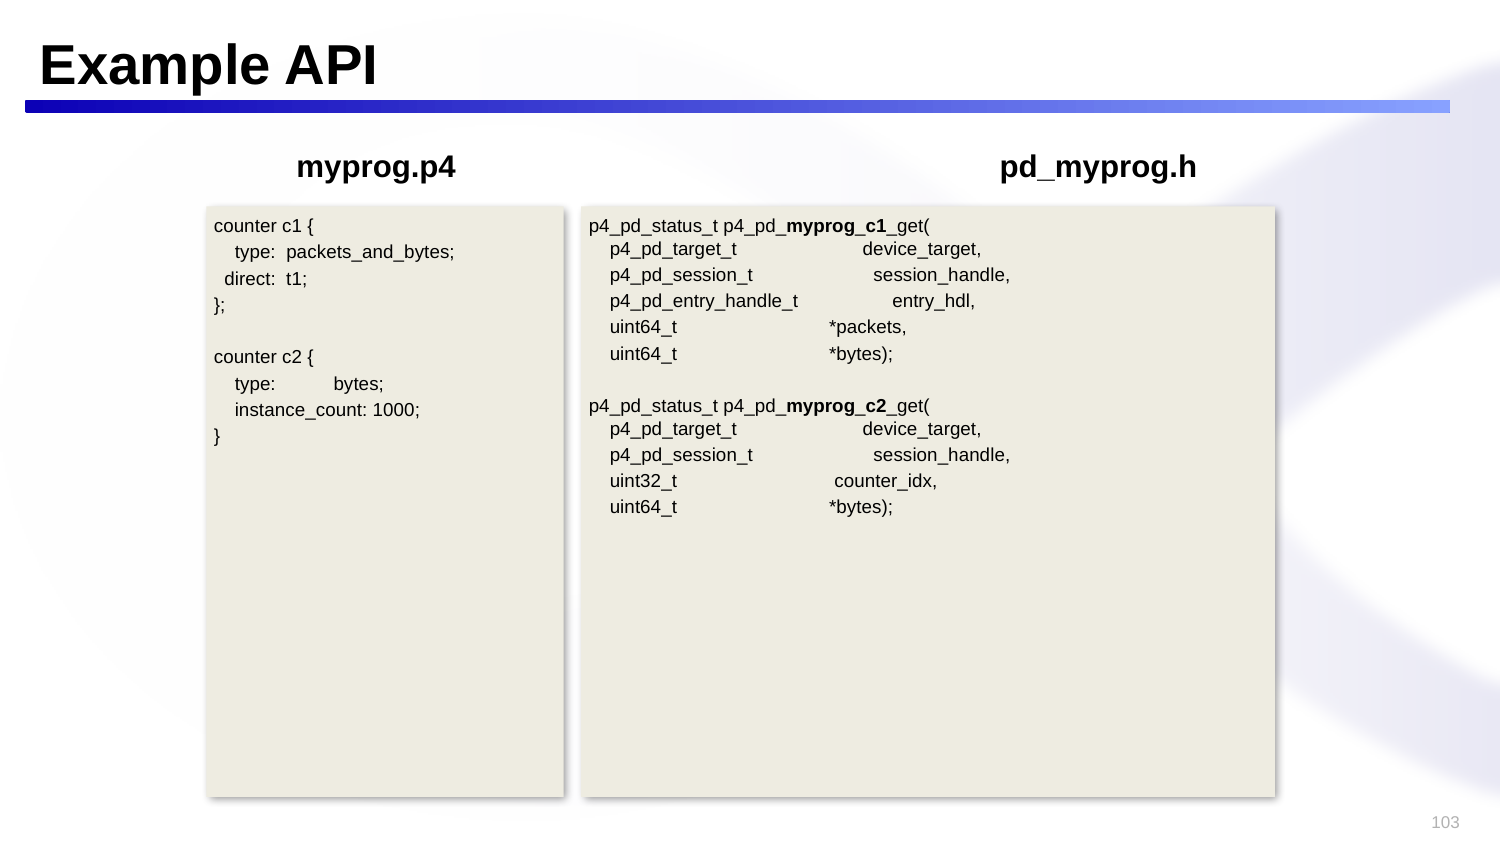

# Example API
myprog.p4
pd_myprog.h
counter c1 {
    type:  packets_and_bytes;
  direct:  t1;
};

counter c2 {
    type:           bytes;
    instance_count: 1000;
}

p4_pd_status_t p4_pd_myprog_c1_get(
    p4_pd_target_t                        device_target,
    p4_pd_session_t                       session_handle,
    p4_pd_entry_handle_t                  entry_hdl,
    uint64_t                             *packets,
    uint64_t                             *bytes);

p4_pd_status_t p4_pd_myprog_c2_get(
    p4_pd_target_t                        device_target,
    p4_pd_session_t                       session_handle,
    uint32_t                              counter_idx,
    uint64_t                             *bytes);

103